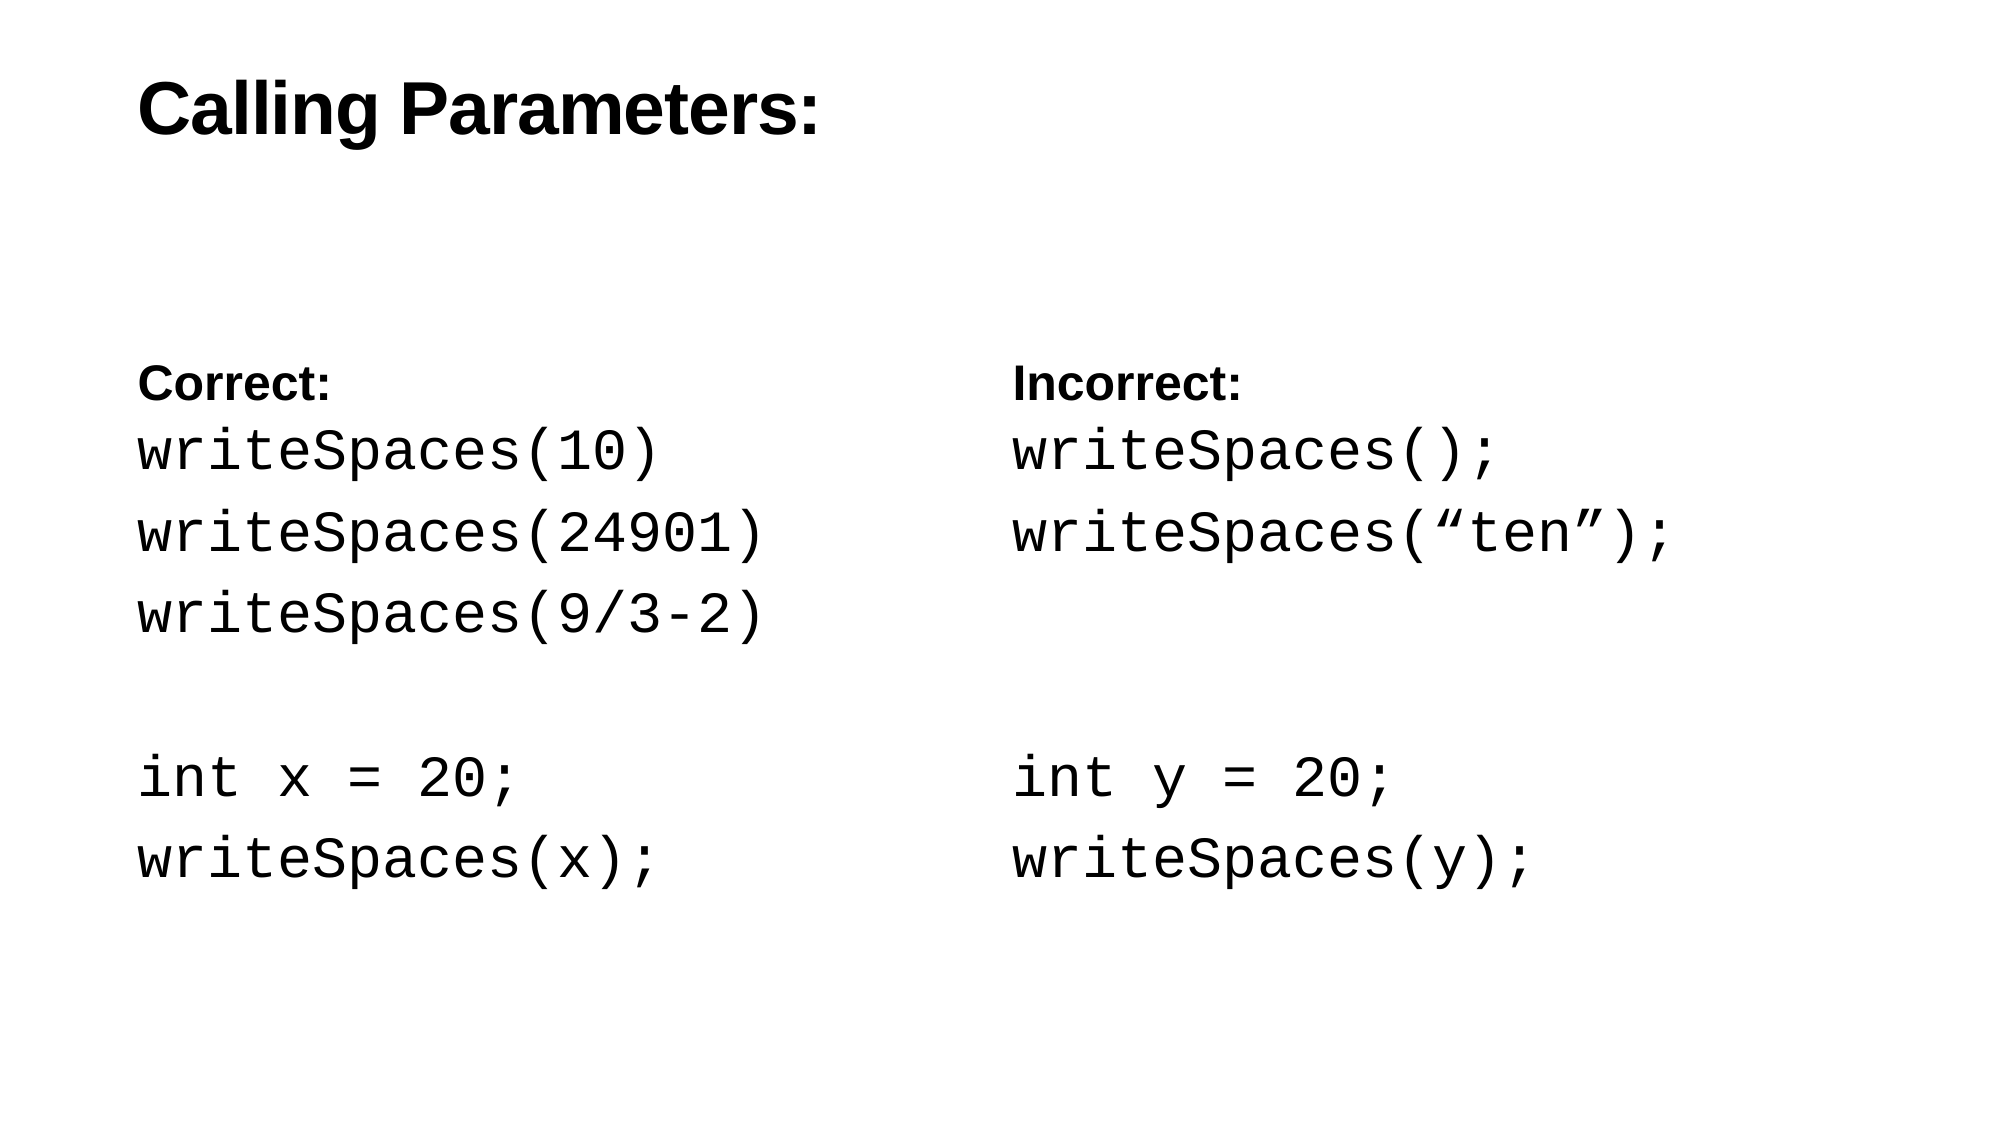

# Calling Parameters:
Correct:
Incorrect:
writeSpaces(10)
writeSpaces(24901)
writeSpaces(9/3-2)

int x = 20;
writeSpaces(x);
writeSpaces();
writeSpaces(“ten”);

int y = 20;
writeSpaces(y);